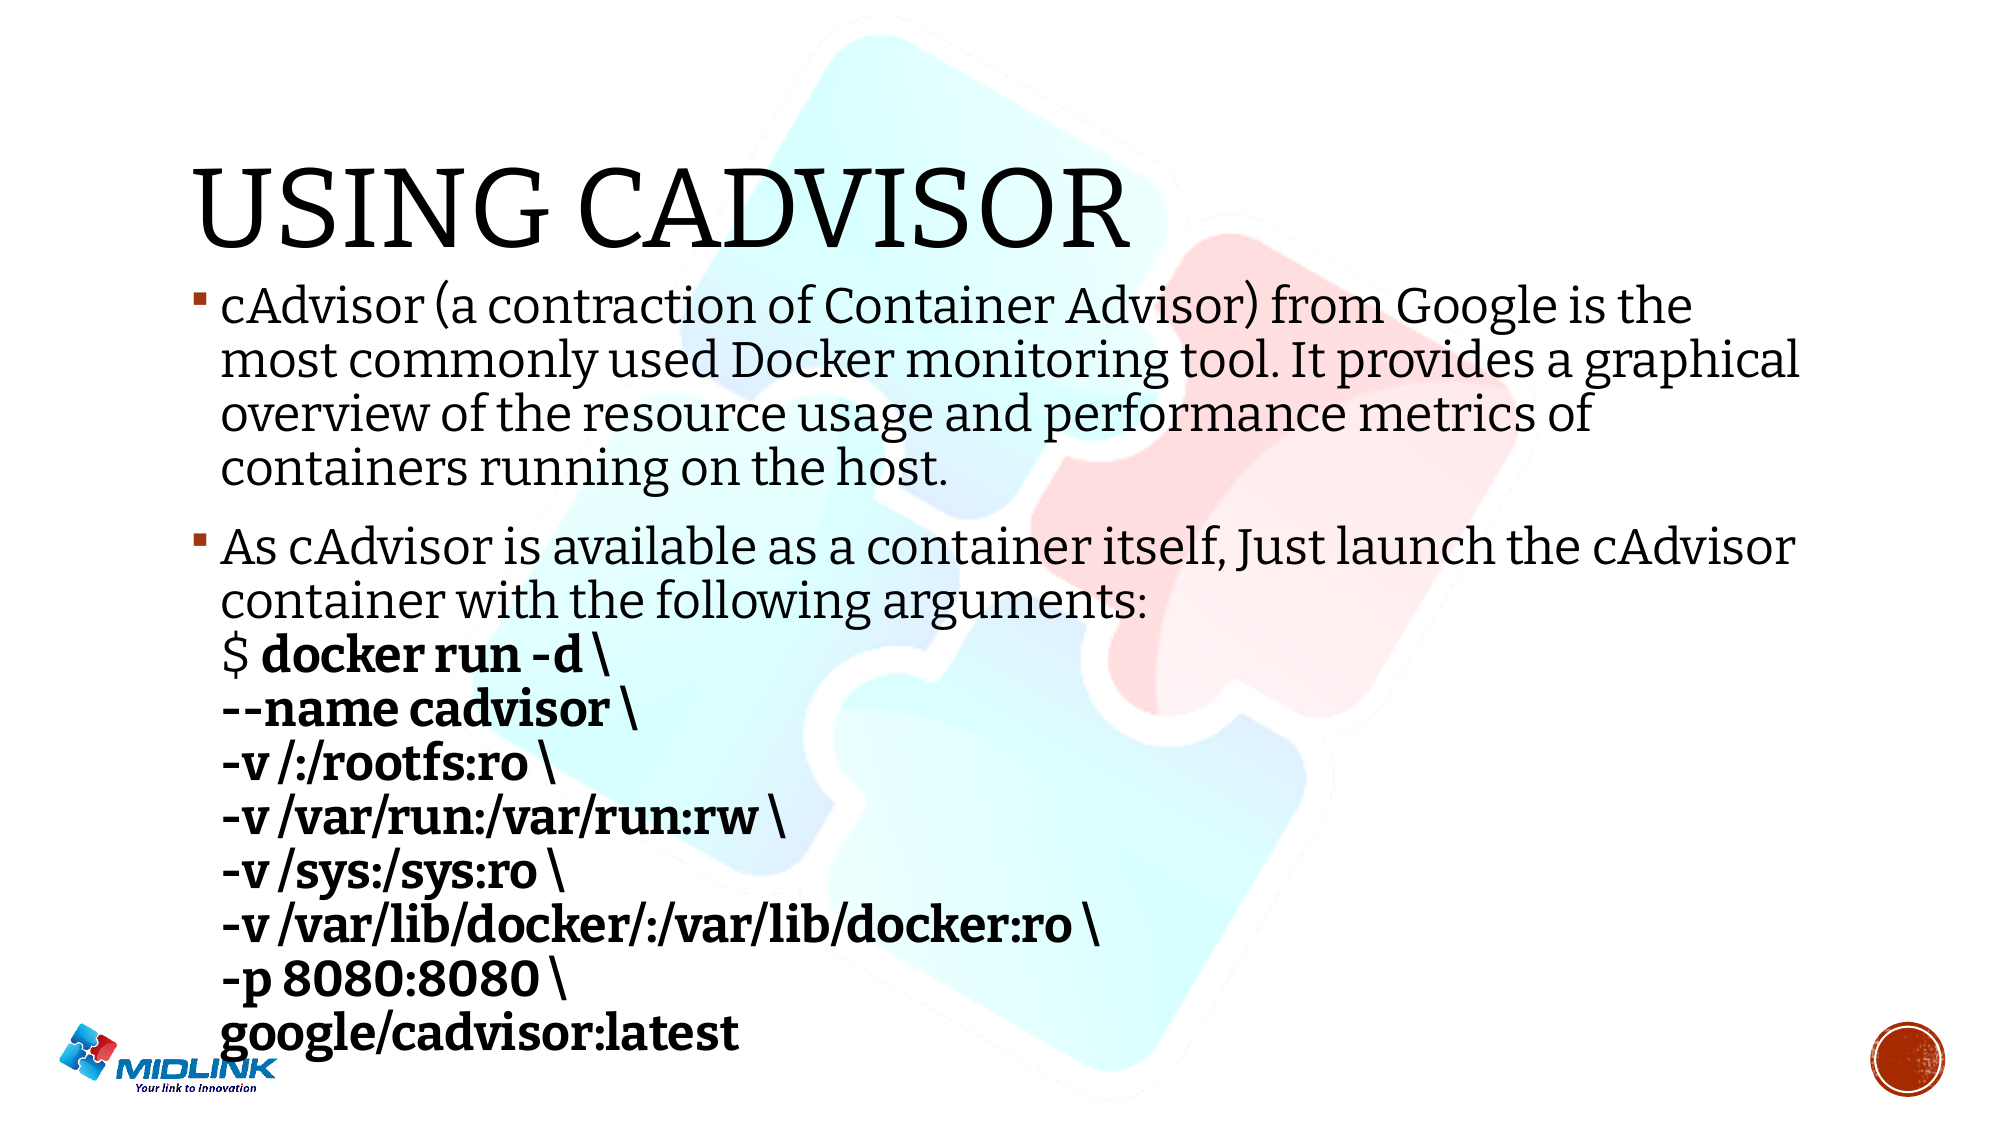

# Using Cadvisor
cAdvisor (a contraction of Container Advisor) from Google is the most commonly used Docker monitoring tool. It provides a graphical overview of the resource usage and performance metrics of containers running on the host.
As cAdvisor is available as a container itself, Just launch the cAdvisor container with the following arguments:
$ docker run -d \
--name cadvisor \
-v /:/rootfs:ro \
-v /var/run:/var/run:rw \
-v /sys:/sys:ro \
-v /var/lib/docker/:/var/lib/docker:ro \
-p 8080:8080 \
google/cadvisor:latest